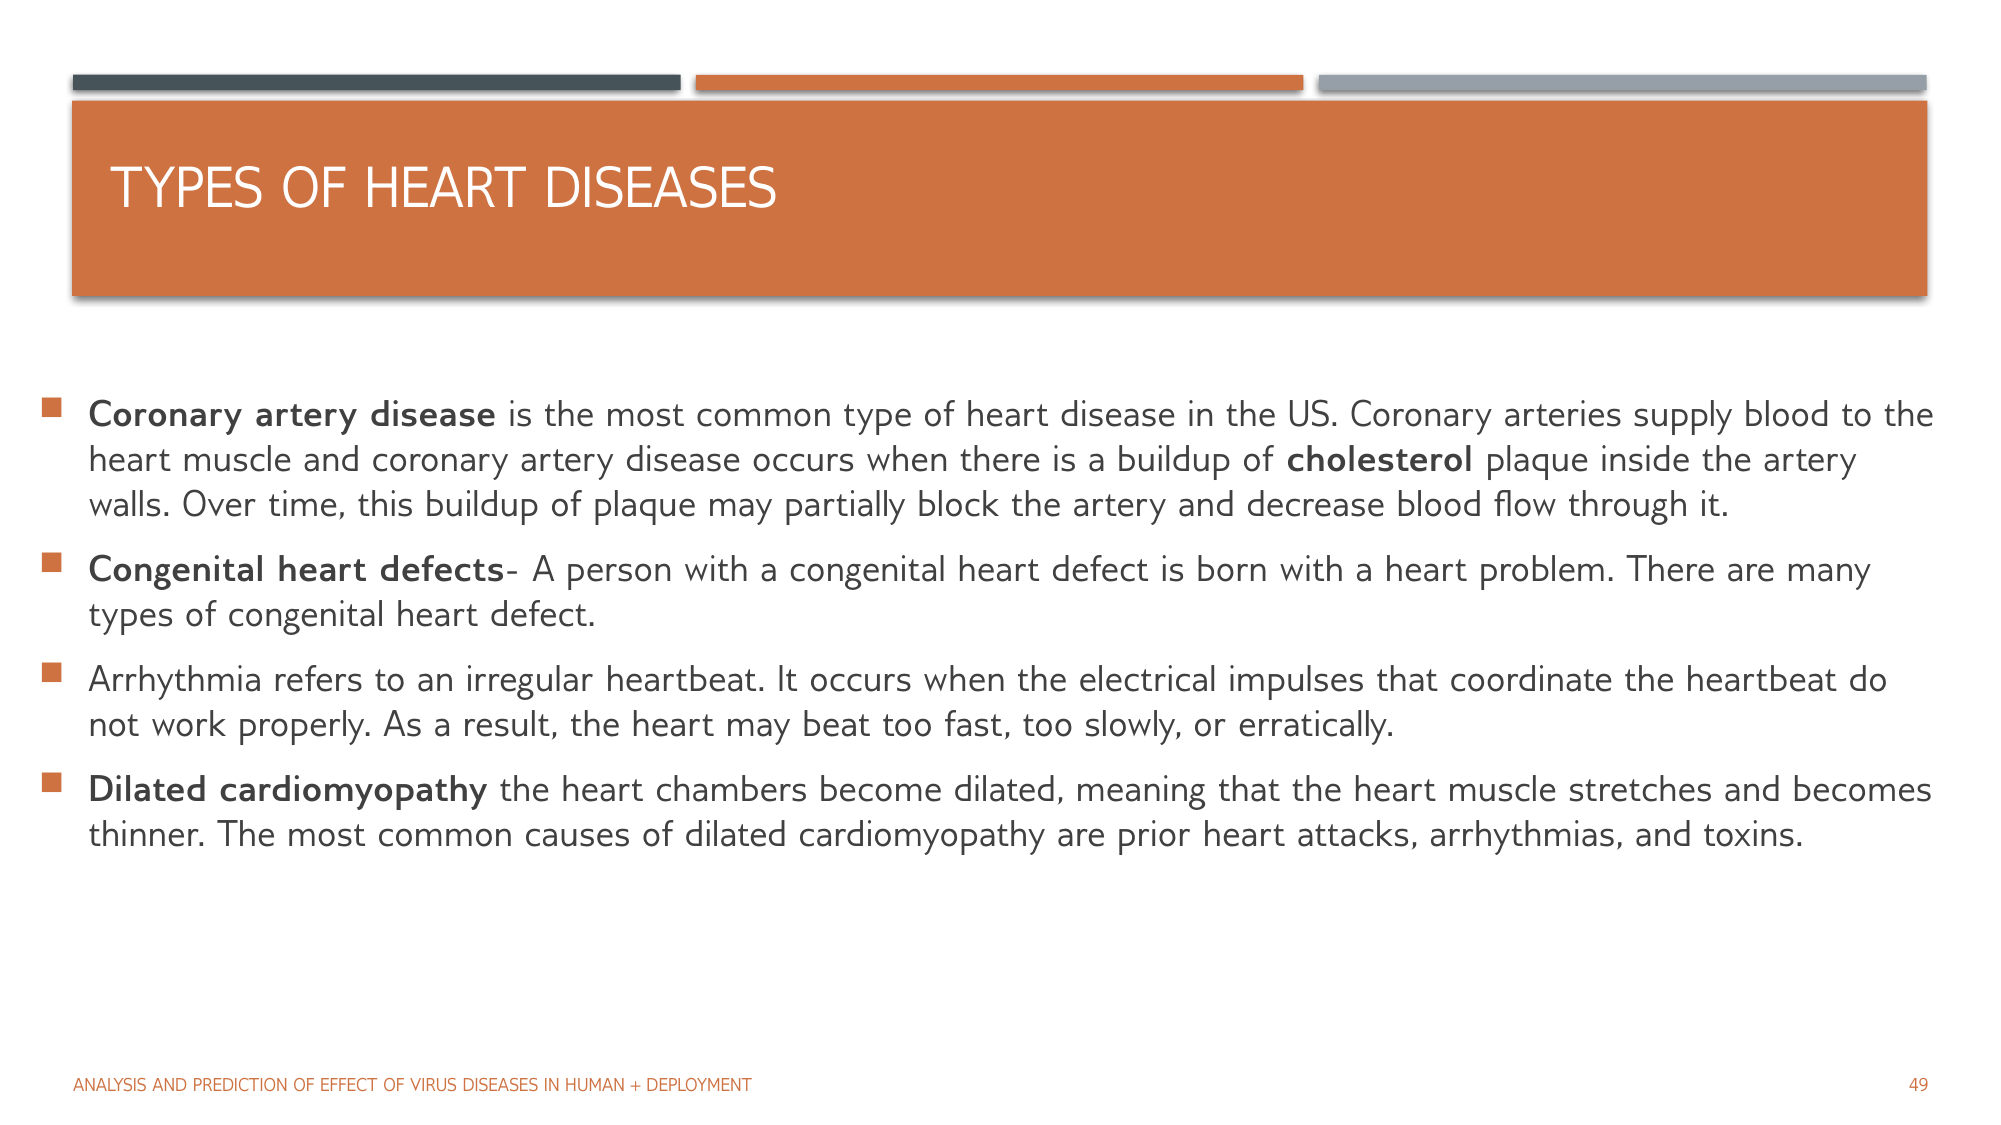

# Types of HEART DISEASES
Coronary artery disease is the most common type of heart disease in the US. Coronary arteries supply blood to the heart muscle and coronary artery disease occurs when there is a buildup of cholesterol plaque inside the artery walls. Over time, this buildup of plaque may partially block the artery and decrease blood flow through it.
Congenital heart defects- A person with a congenital heart defect is born with a heart problem. There are many types of congenital heart defect.
Arrhythmia refers to an irregular heartbeat. It occurs when the electrical impulses that coordinate the heartbeat do not work properly. As a result, the heart may beat too fast, too slowly, or erratically.
Dilated cardiomyopathy the heart chambers become dilated, meaning that the heart muscle stretches and becomes thinner. The most common causes of dilated cardiomyopathy are prior heart attacks, arrhythmias, and toxins.

Analysis and prediction of effect of virus diseases in human + deployment
49